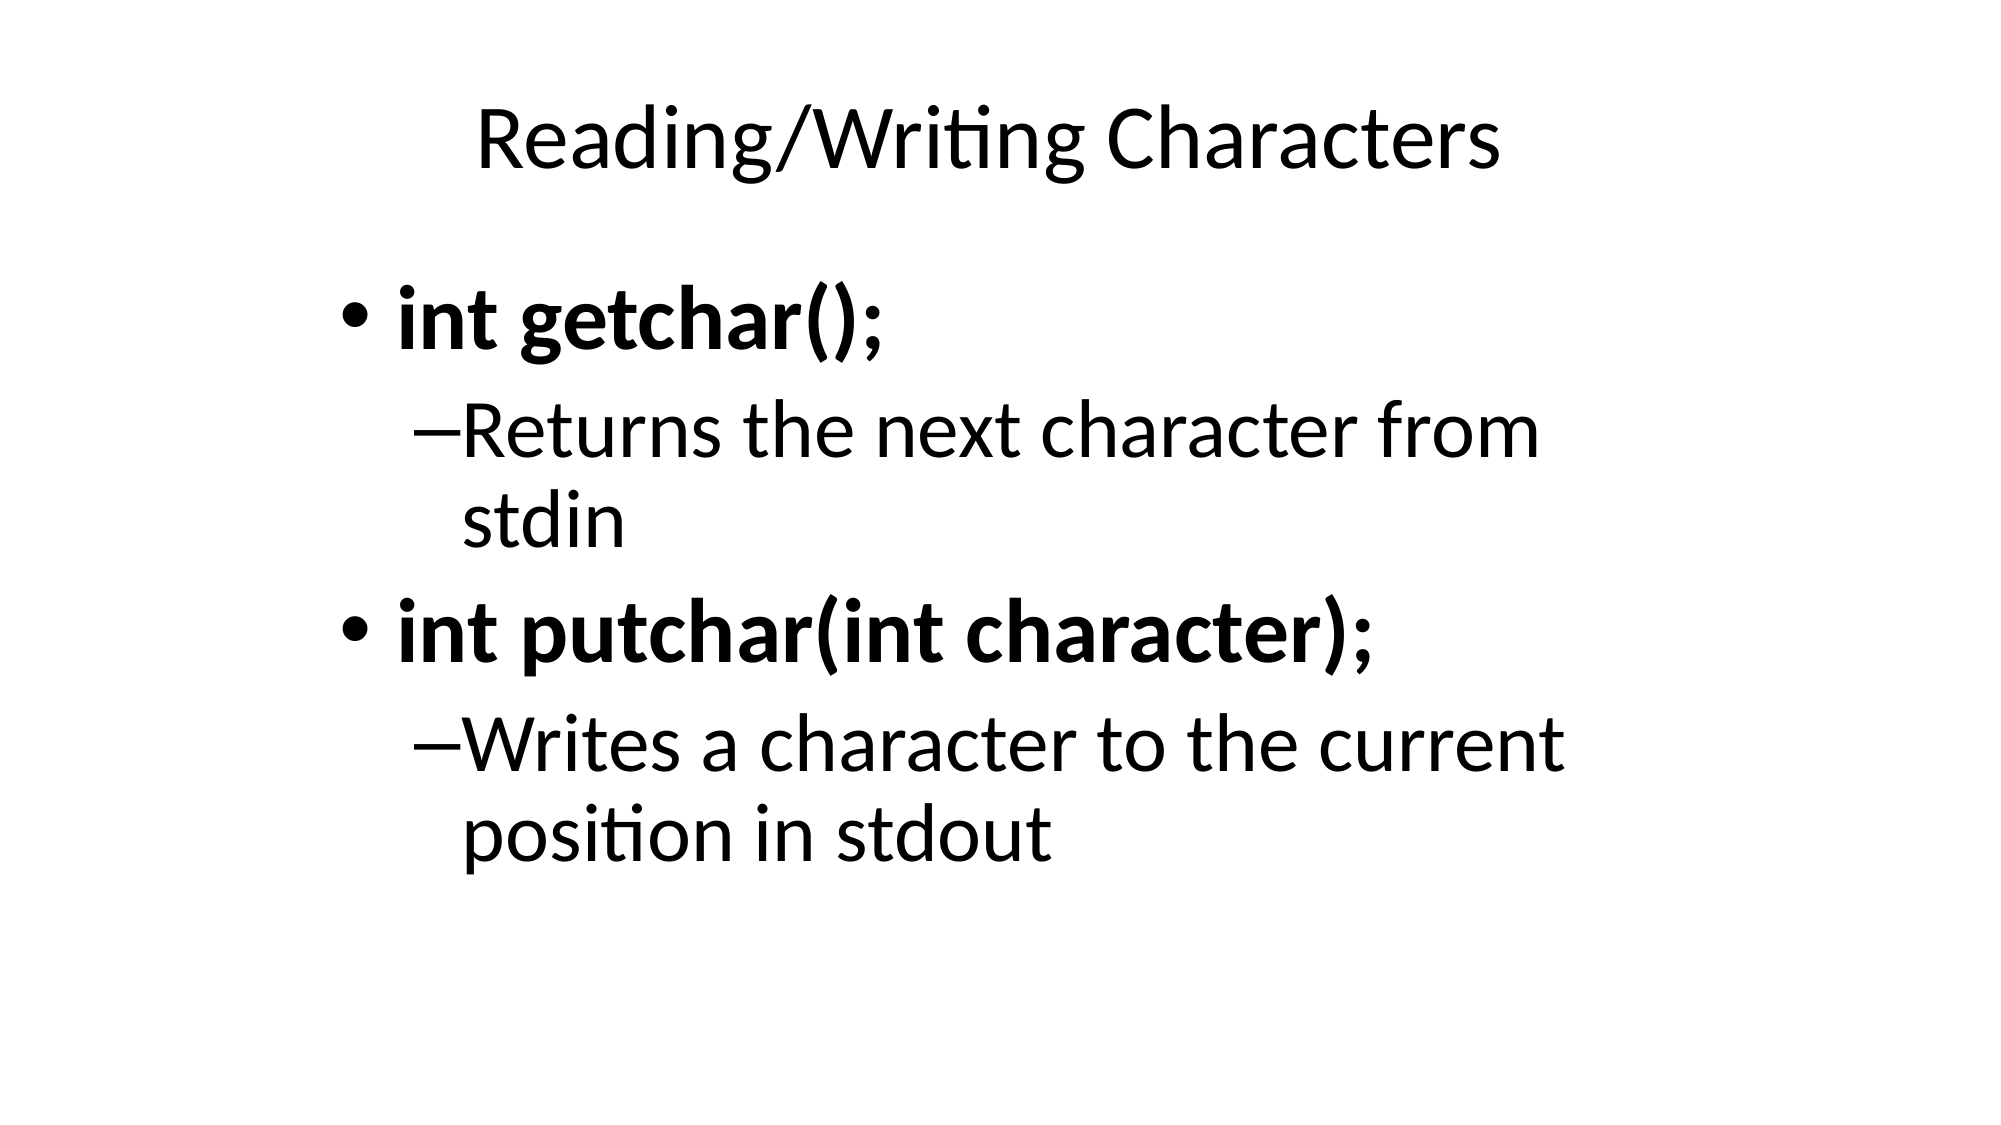

# Reading/Writing Characters
int getchar();
Returns the next character from stdin
int putchar(int character);
Writes a character to the current position in stdout